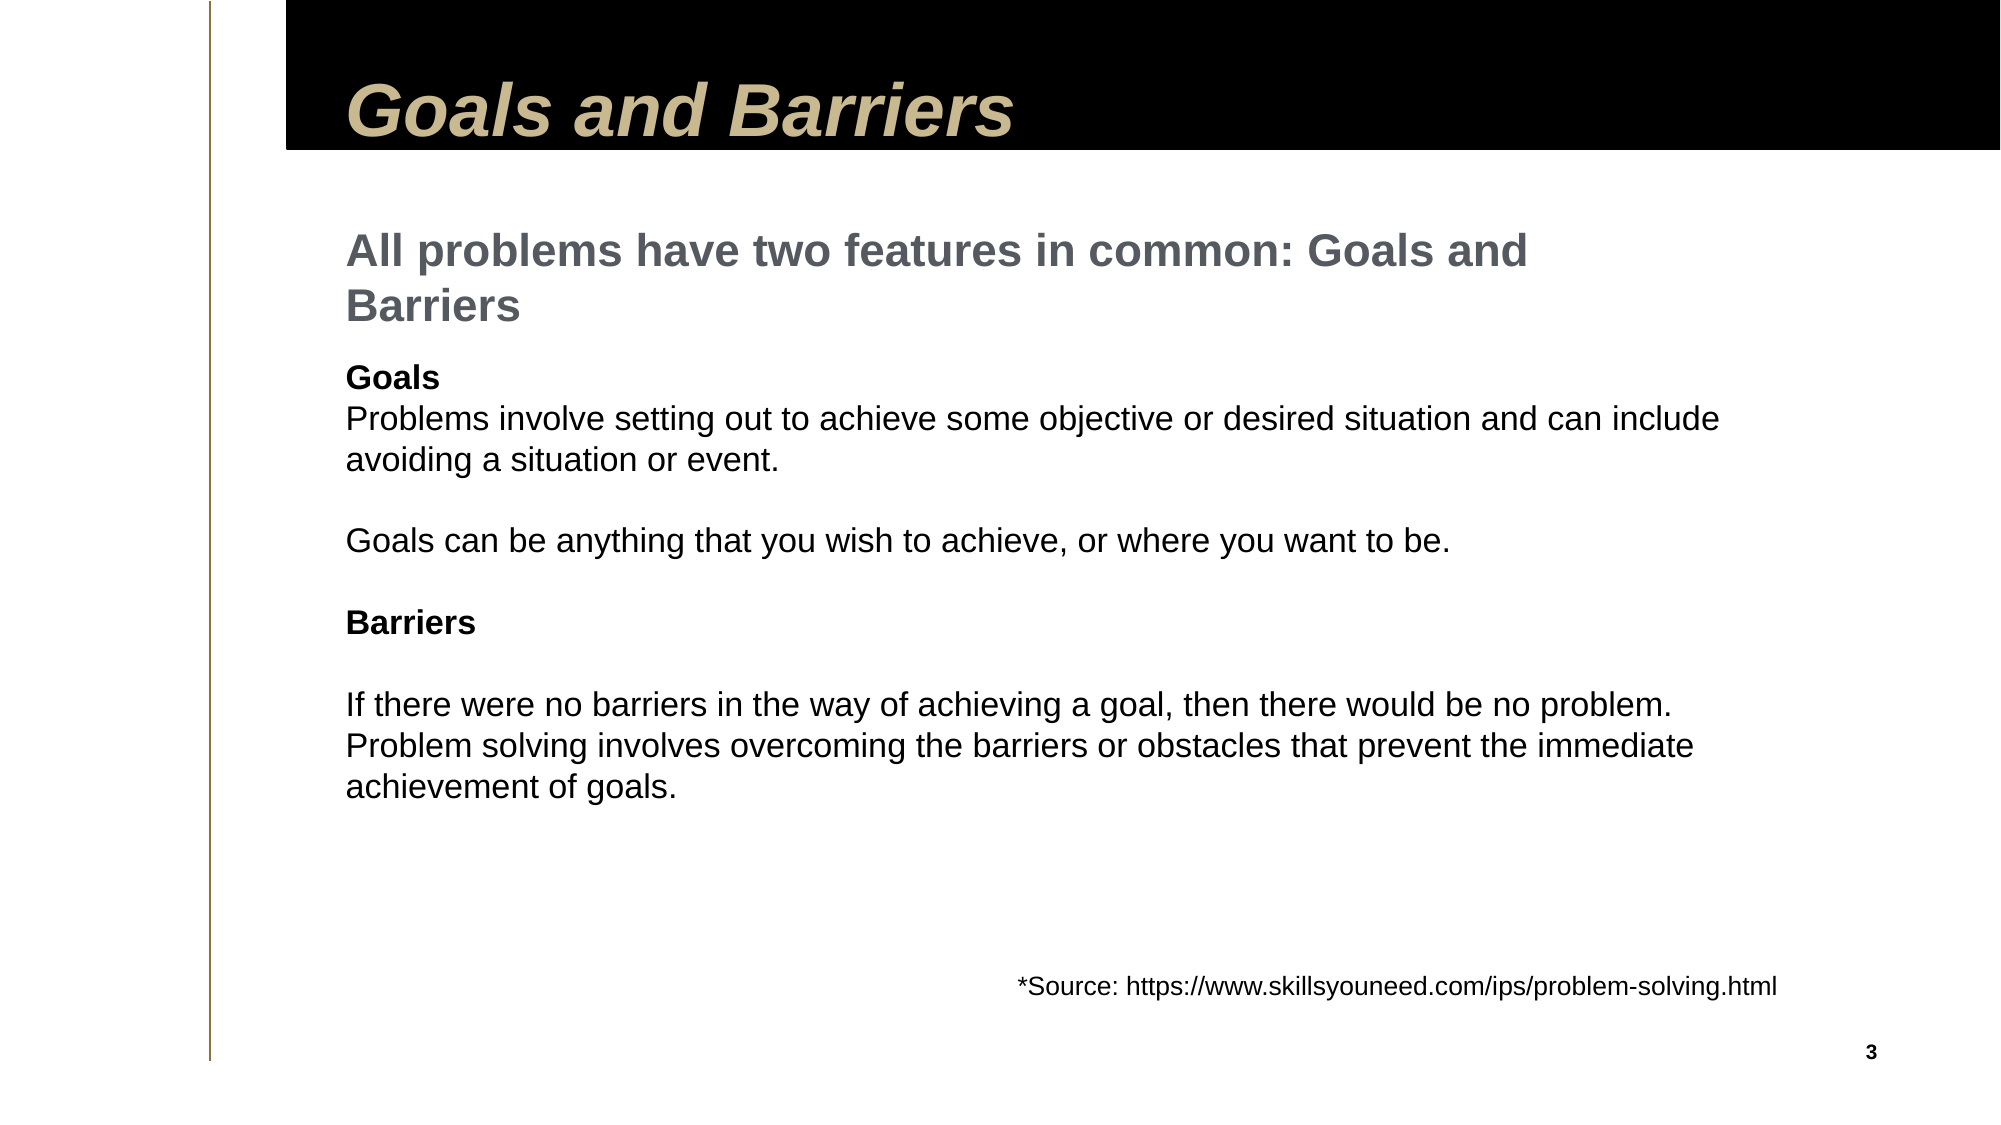

# Goals and Barriers
All problems have two features in common: Goals and Barriers

Goals
Problems involve setting out to achieve some objective or desired situation and can include avoiding a situation or event.

Goals can be anything that you wish to achieve, or where you want to be.

Barriers

If there were no barriers in the way of achieving a goal, then there would be no problem. Problem solving involves overcoming the barriers or obstacles that prevent the immediate achievement of goals.

*Source: https://www.skillsyouneed.com/ips/problem-solving.html
3